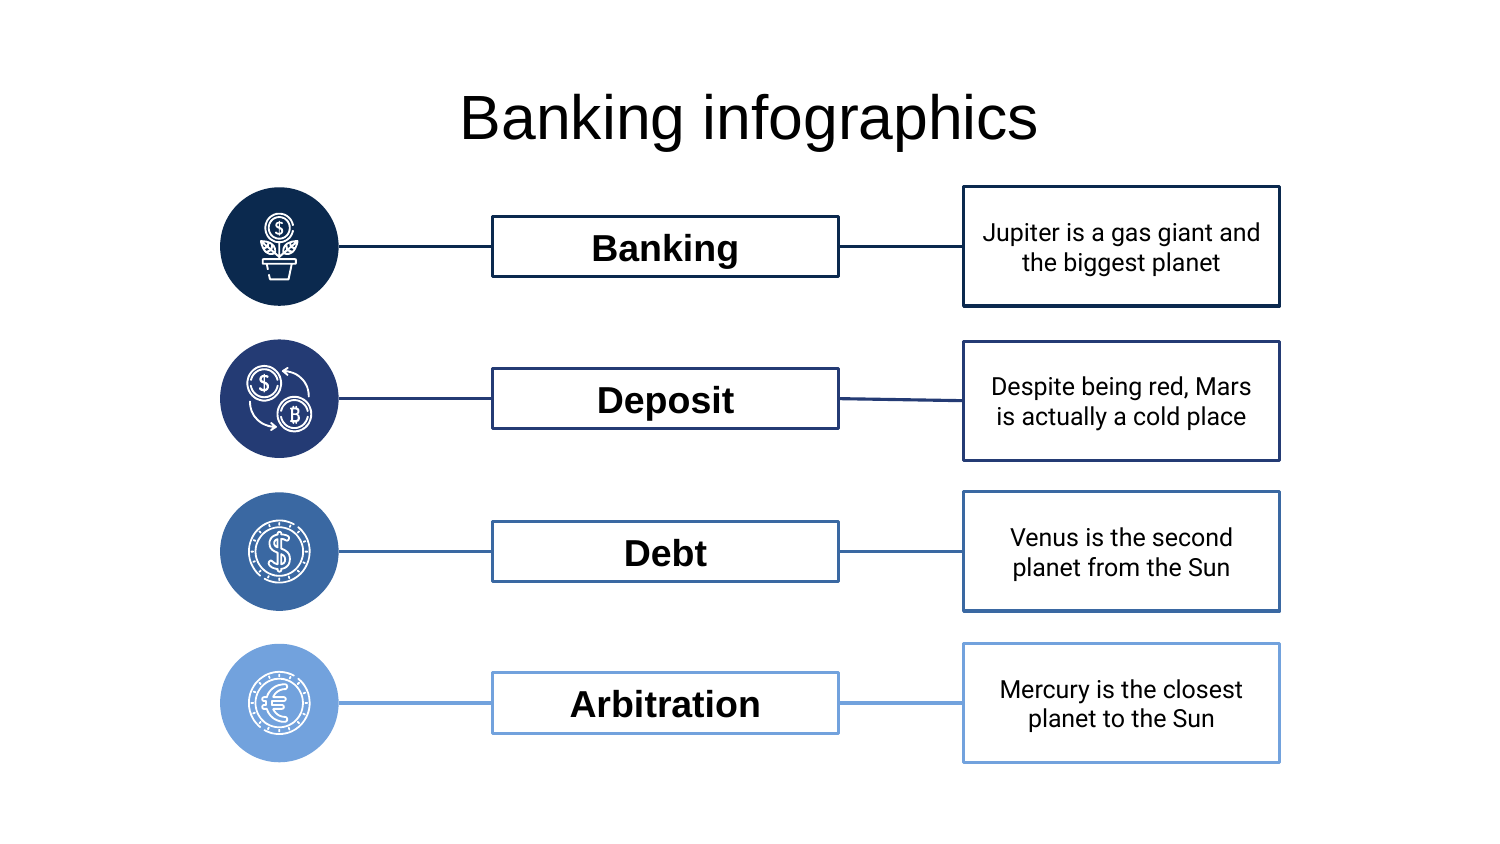

# Banking infographics
Jupiter is a gas giant and the biggest planet
Banking

Despite being red, Mars is actually a cold place
Deposit

Venus is the second planet from the Sun
Debt

Mercury is the closest planet to the Sun
Arbitration